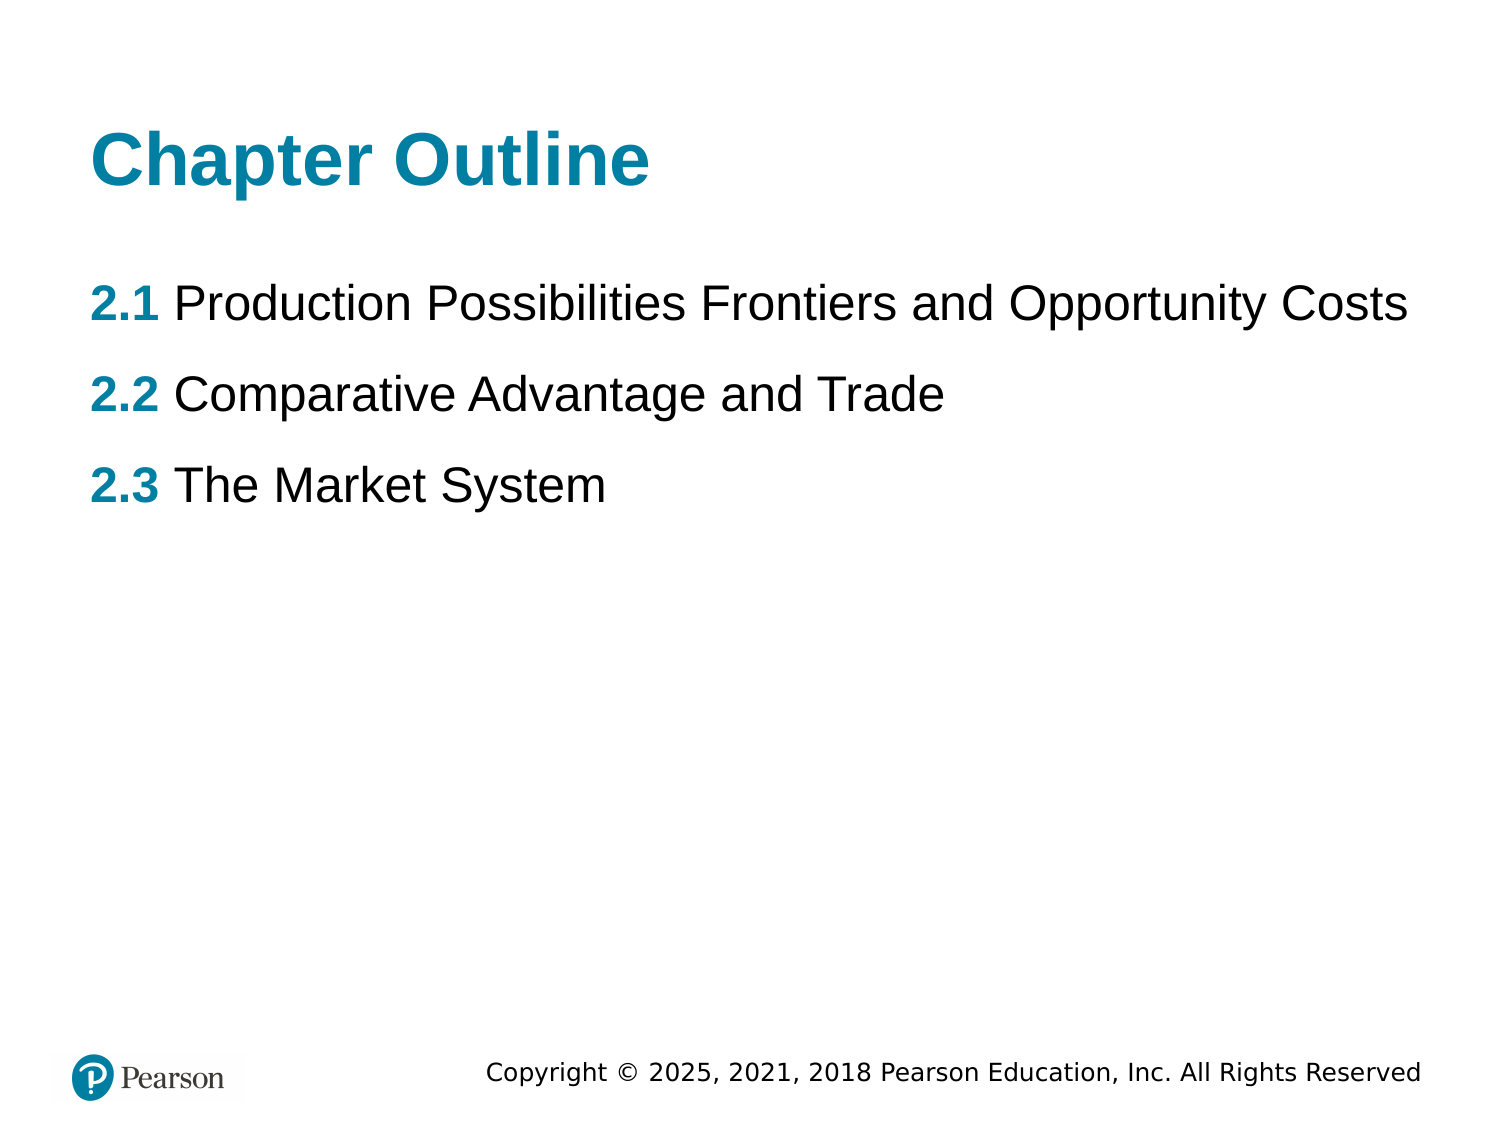

# Chapter Outline
2.1 Production Possibilities Frontiers and Opportunity Costs
2.2 Comparative Advantage and Trade
2.3 The Market System